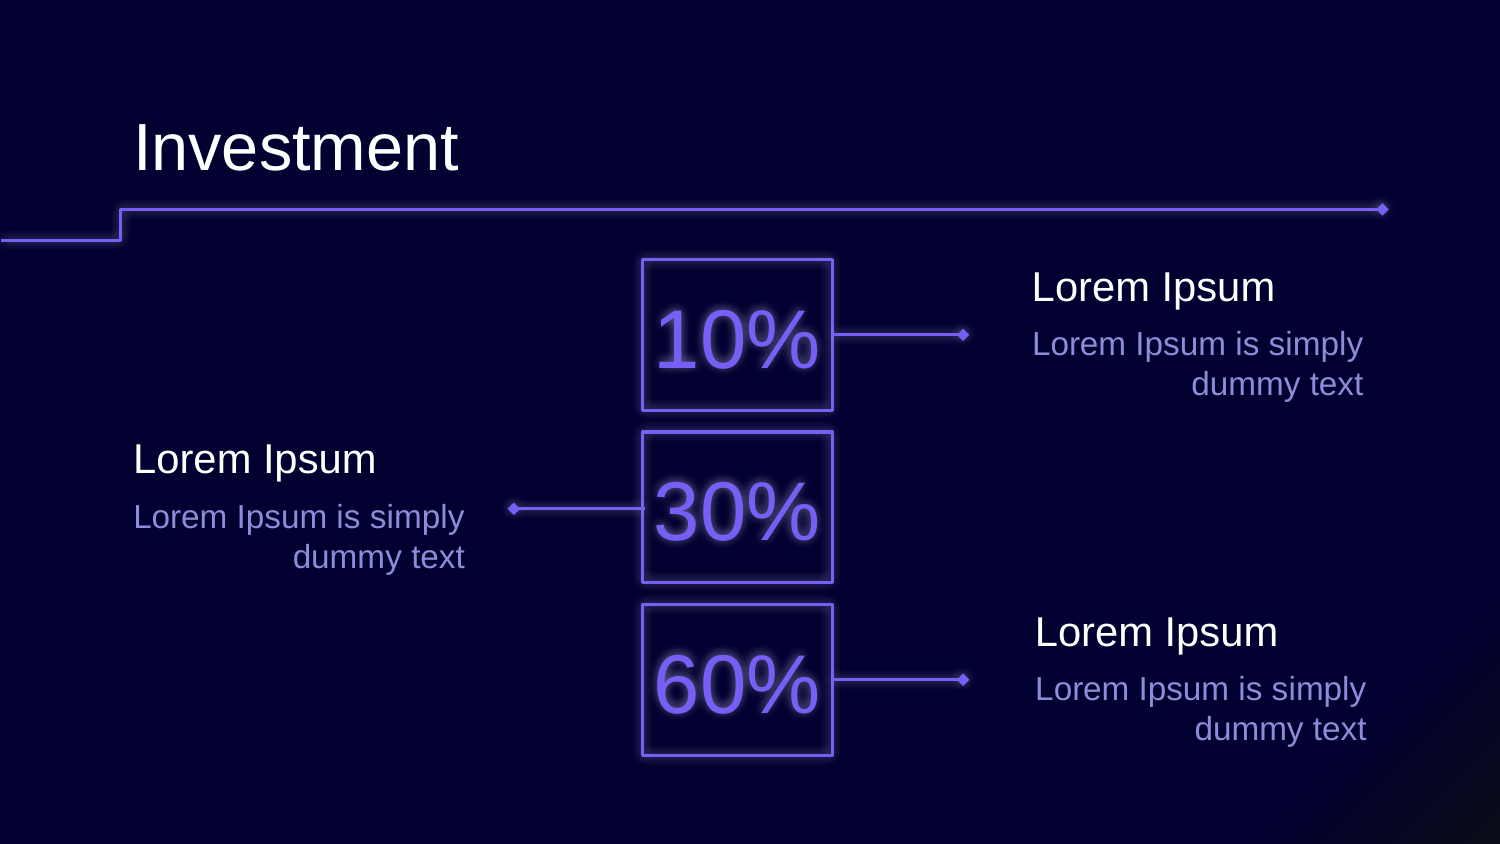

# Investment
Lorem Ipsum

10%
Lorem Ipsum is simply dummy text
Lorem Ipsum

30%
Lorem Ipsum is simply dummy text
Lorem Ipsum

60%
Lorem Ipsum is simply dummy text